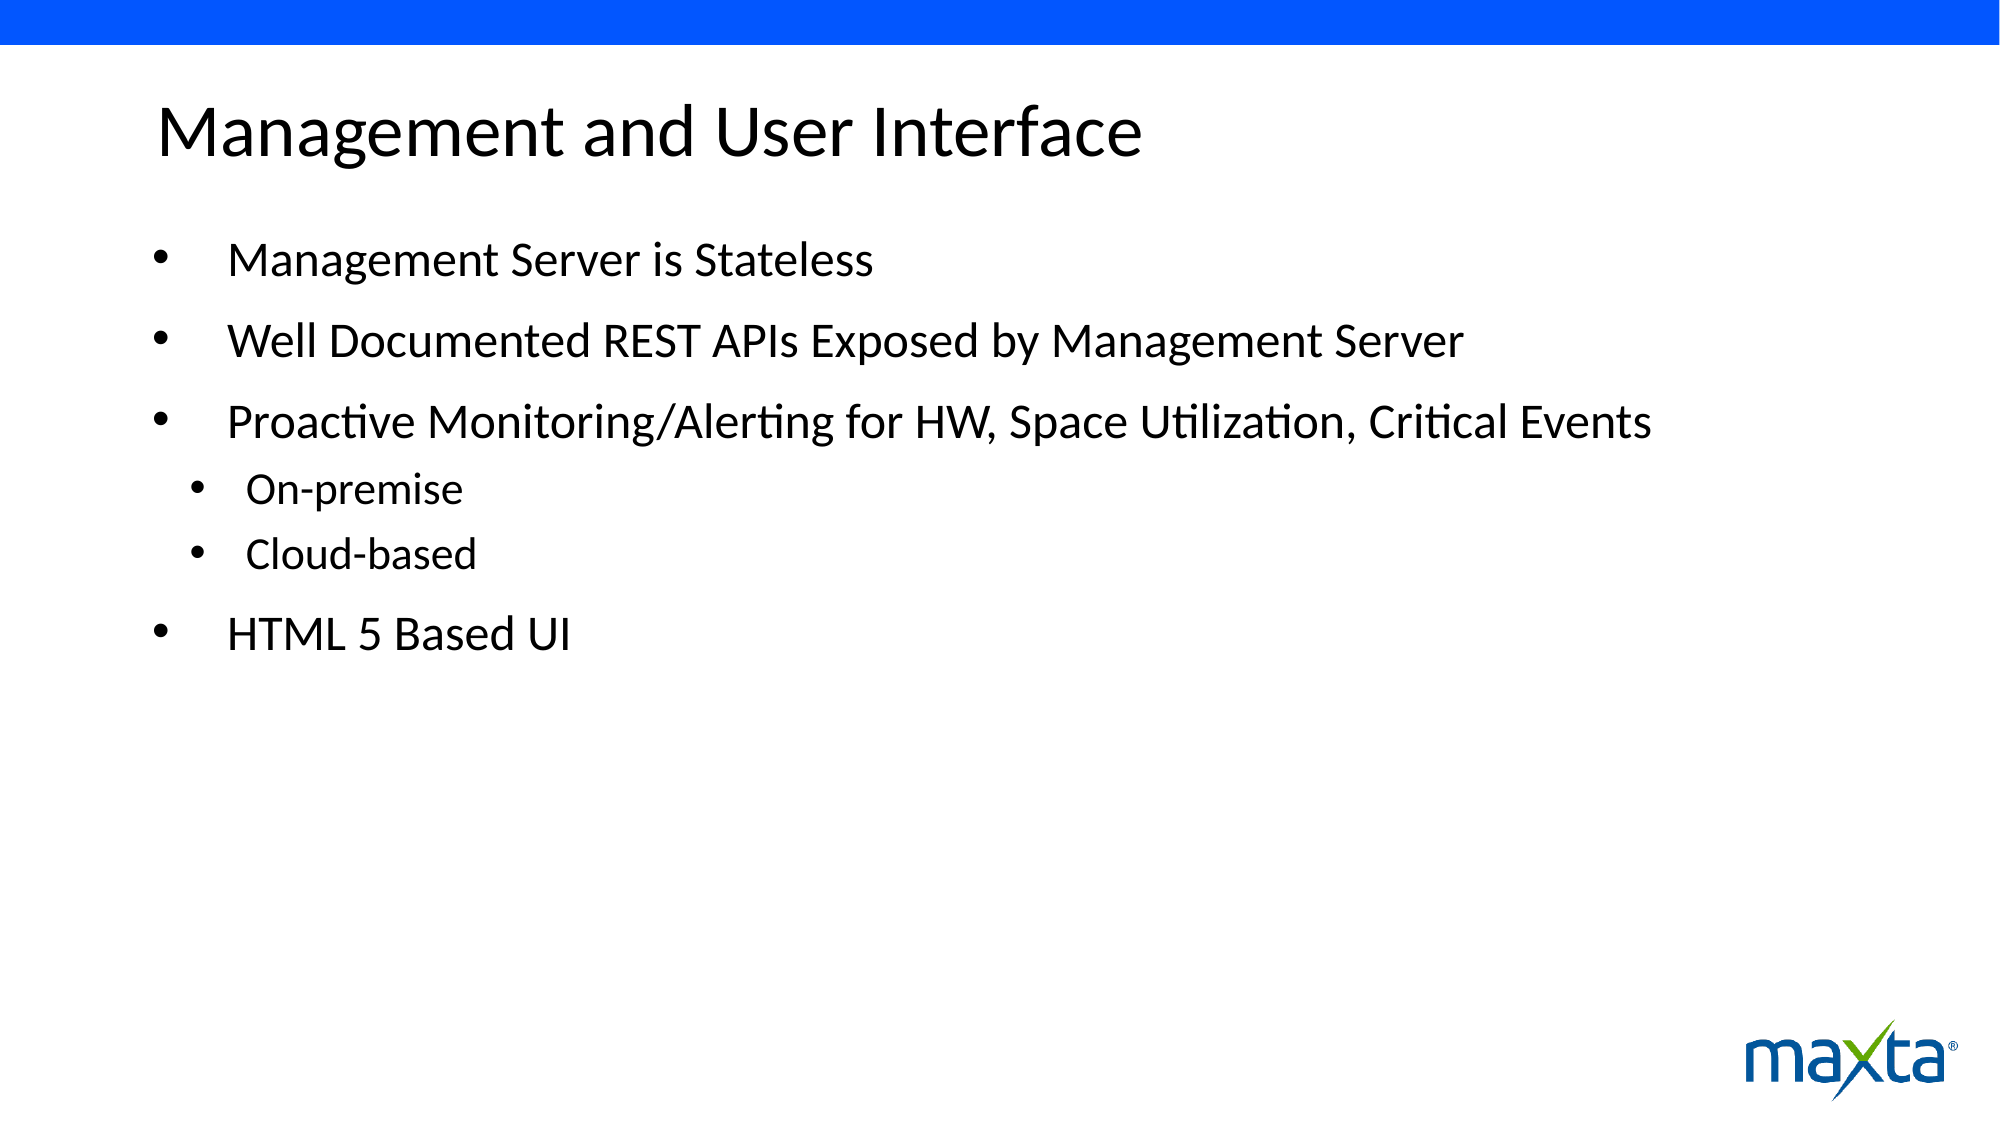

# Management and User Interface
Management Server is Stateless
Well Documented REST APIs Exposed by Management Server
Proactive Monitoring/Alerting for HW, Space Utilization, Critical Events
On-premise
Cloud-based
HTML 5 Based UI